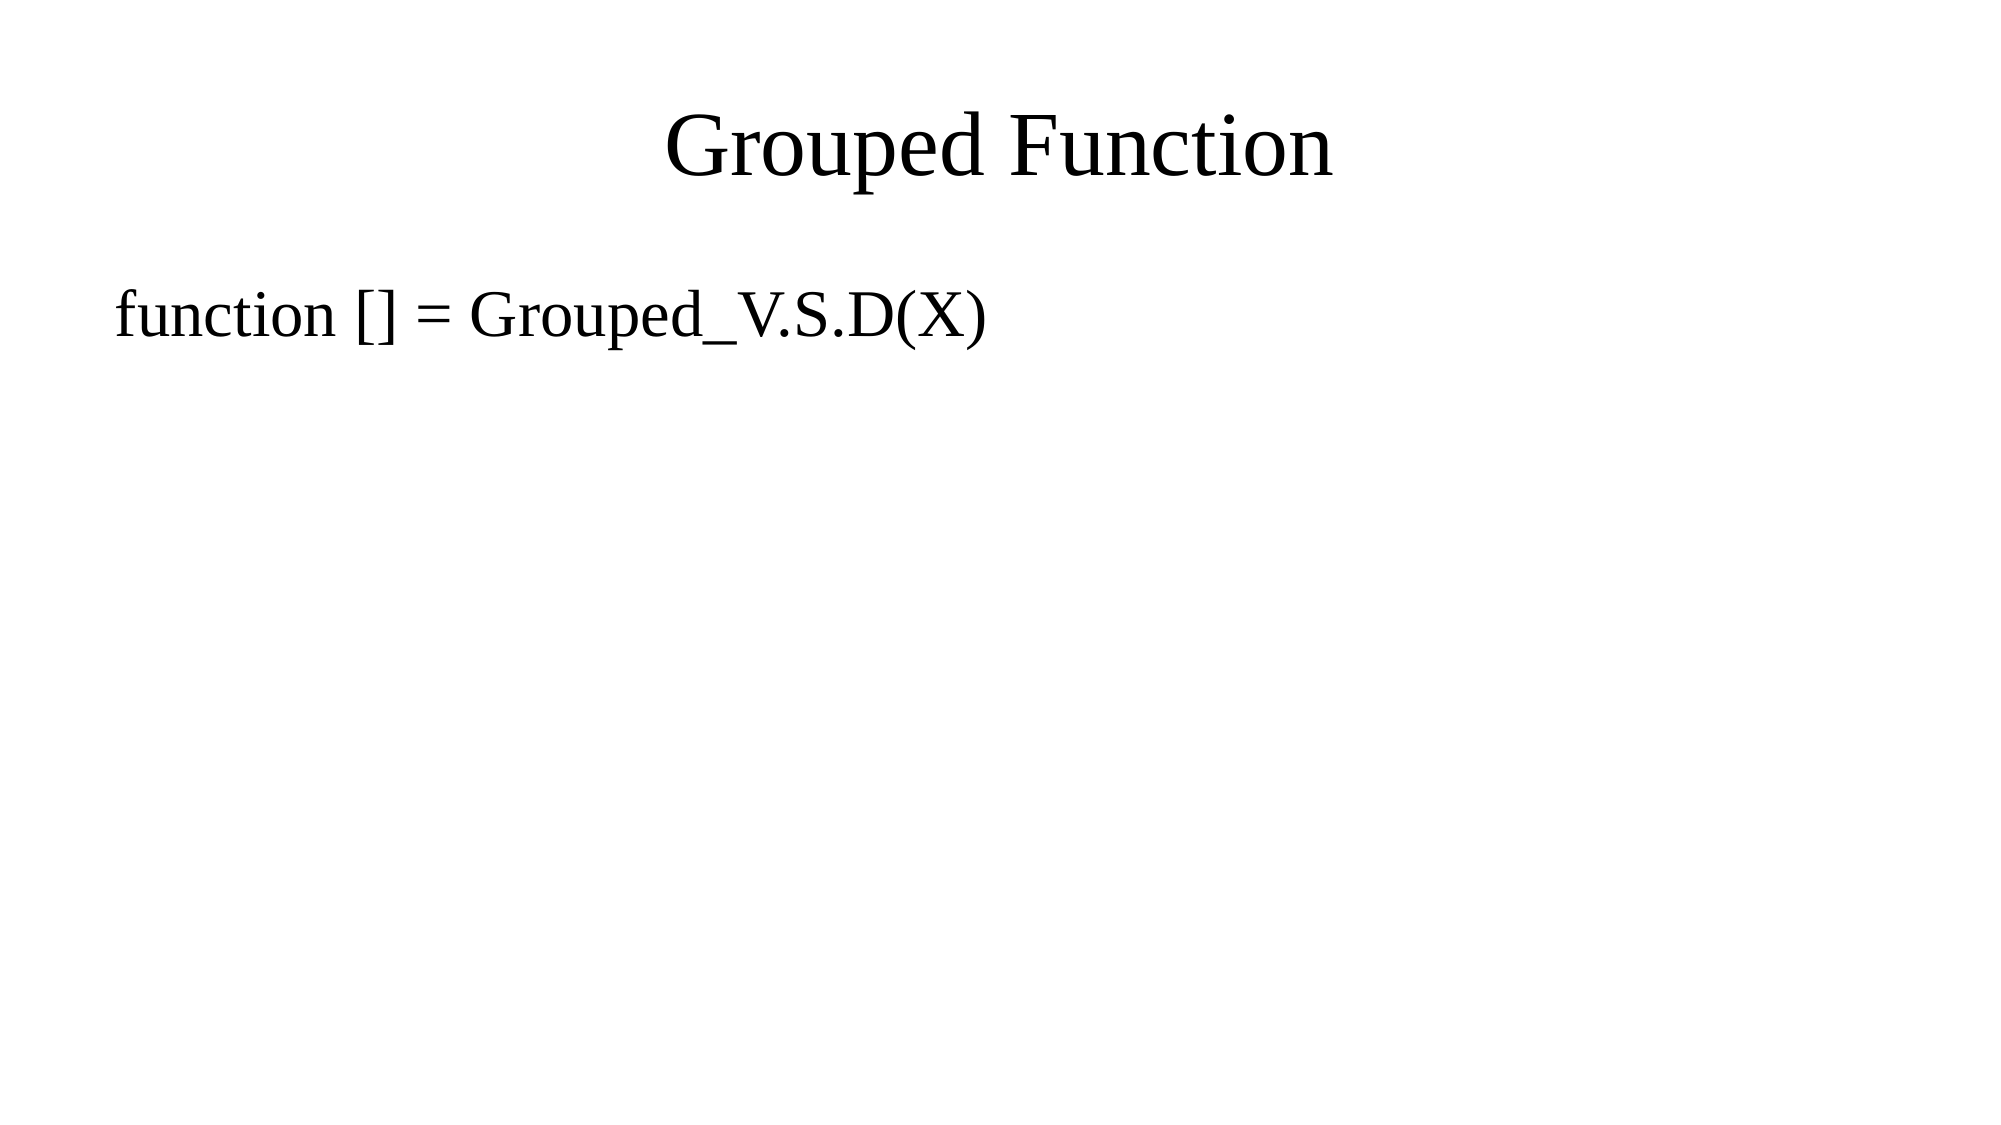

# Grouped Function
function [] = Grouped_V.S.D(X)